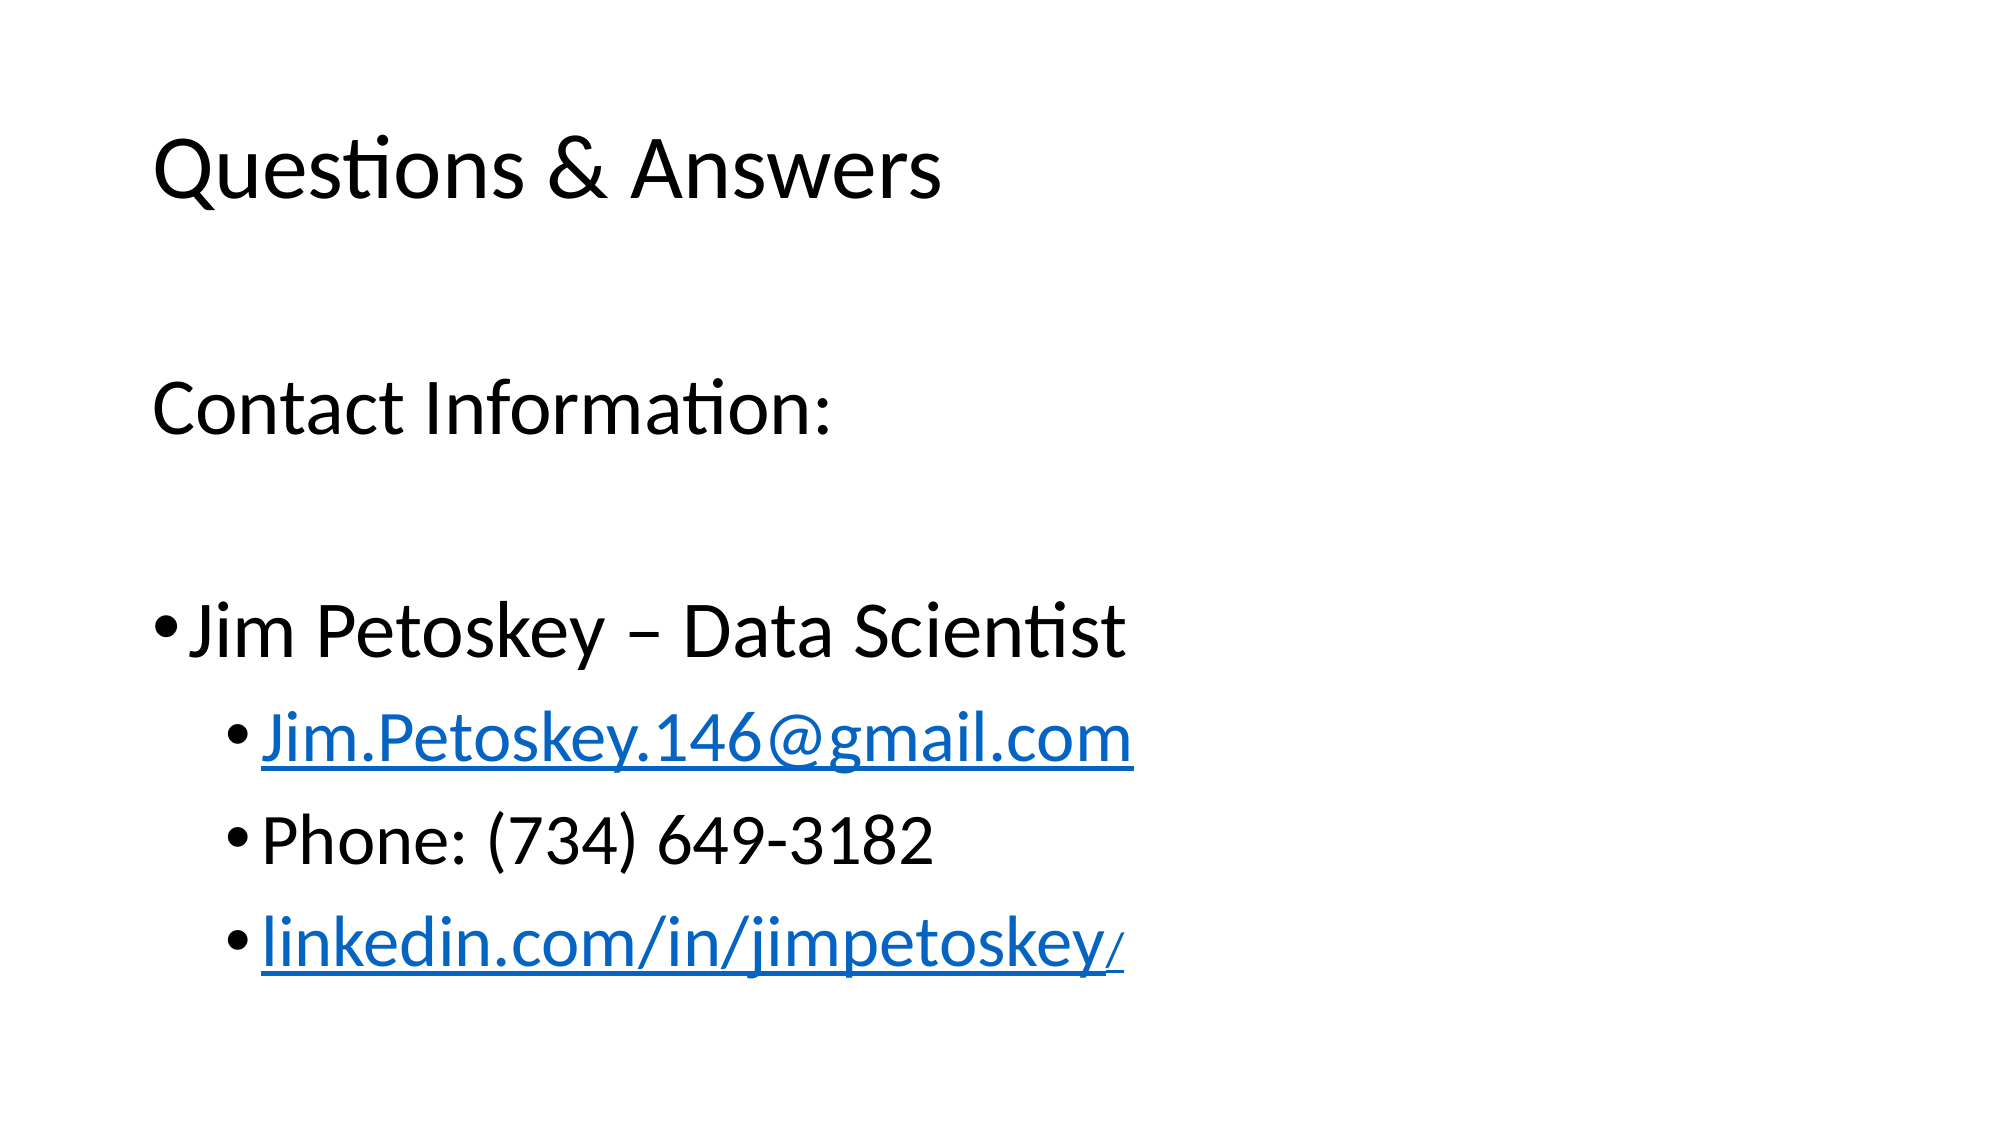

# Questions & Answers

Contact Information:

Jim Petoskey – Data Scientist
Jim.Petoskey.146@gmail.com
Phone: (734) 649-3182
linkedin.com/in/jimpetoskey/